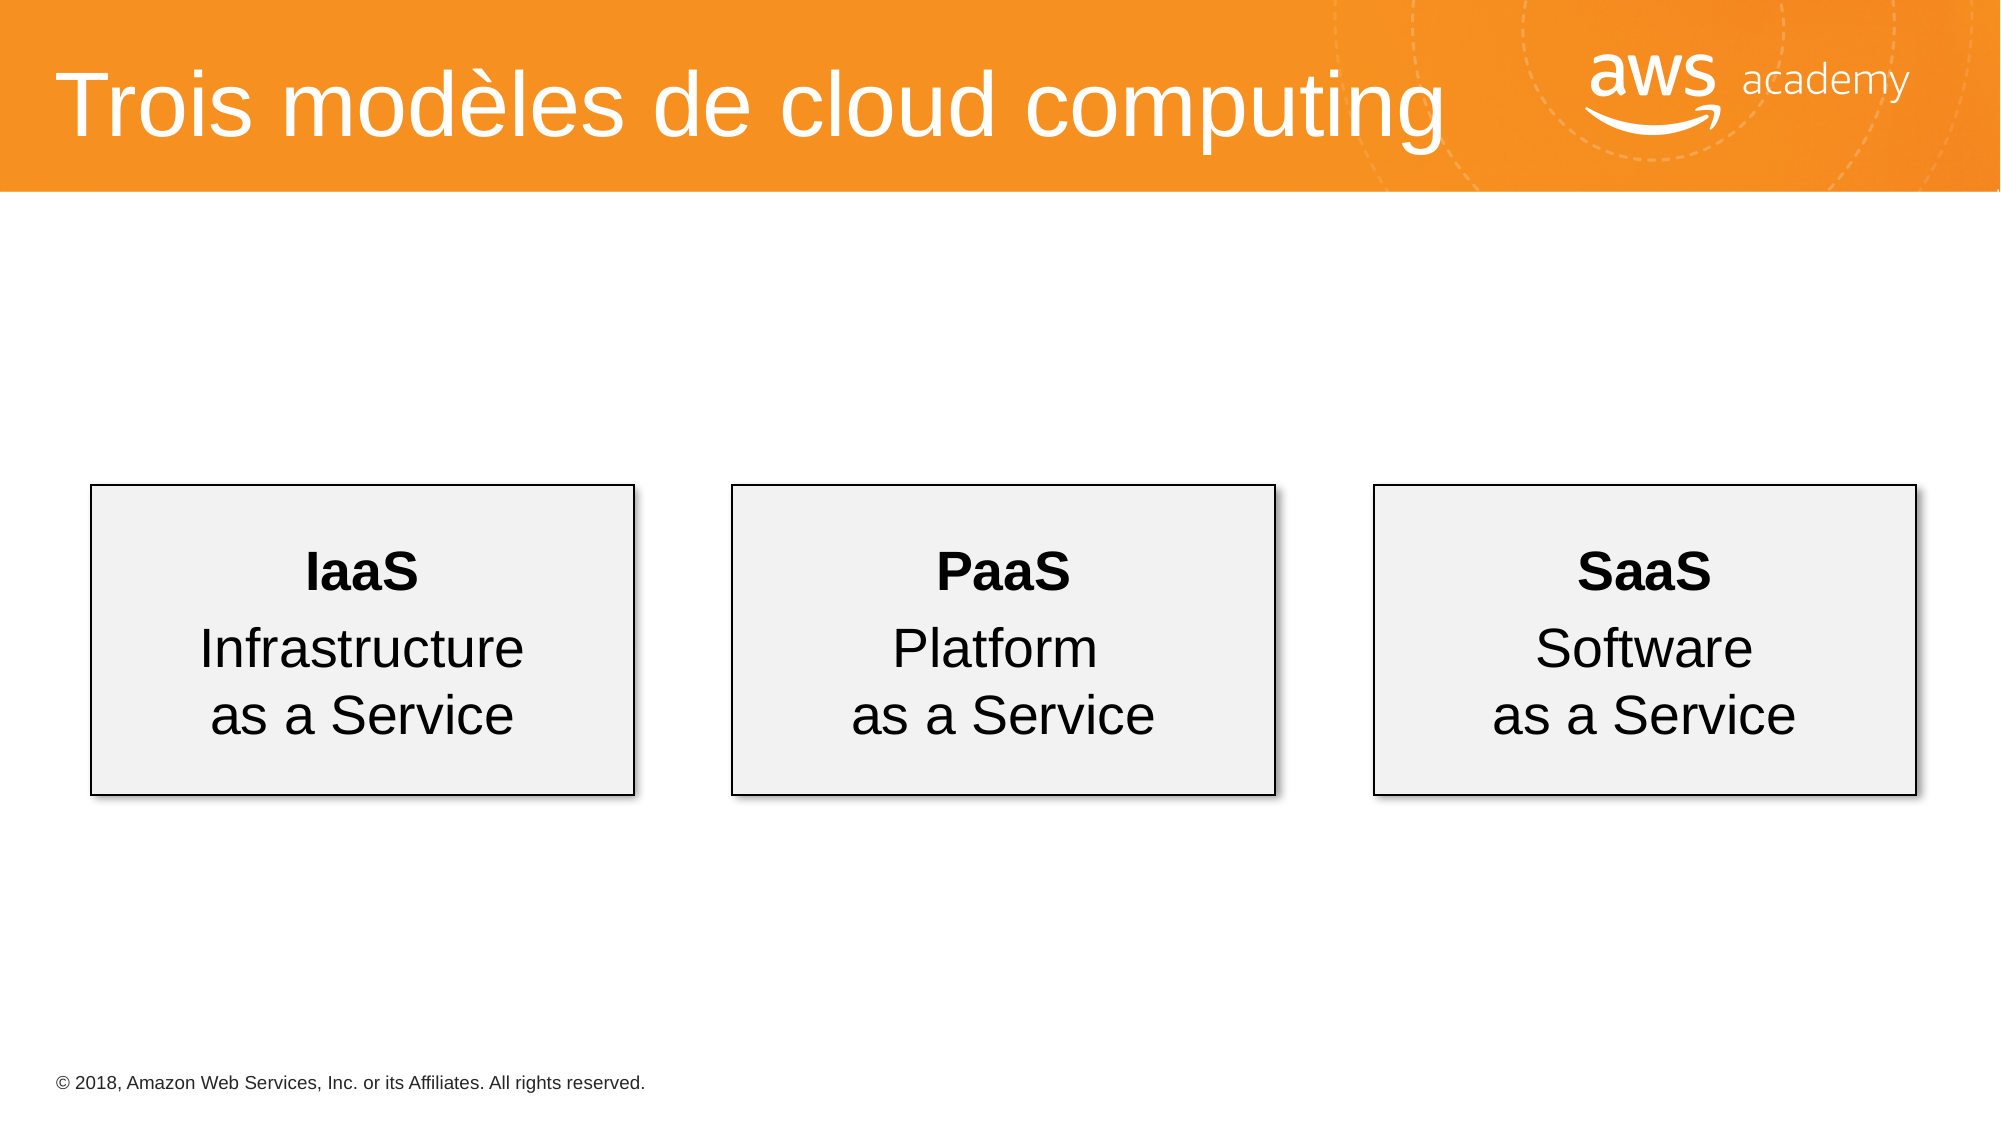

# Trois modèles de cloud computing
IaaS
Infrastructure
as a Service
PaaS
Platform
as a Service
SaaS
Software
as a Service